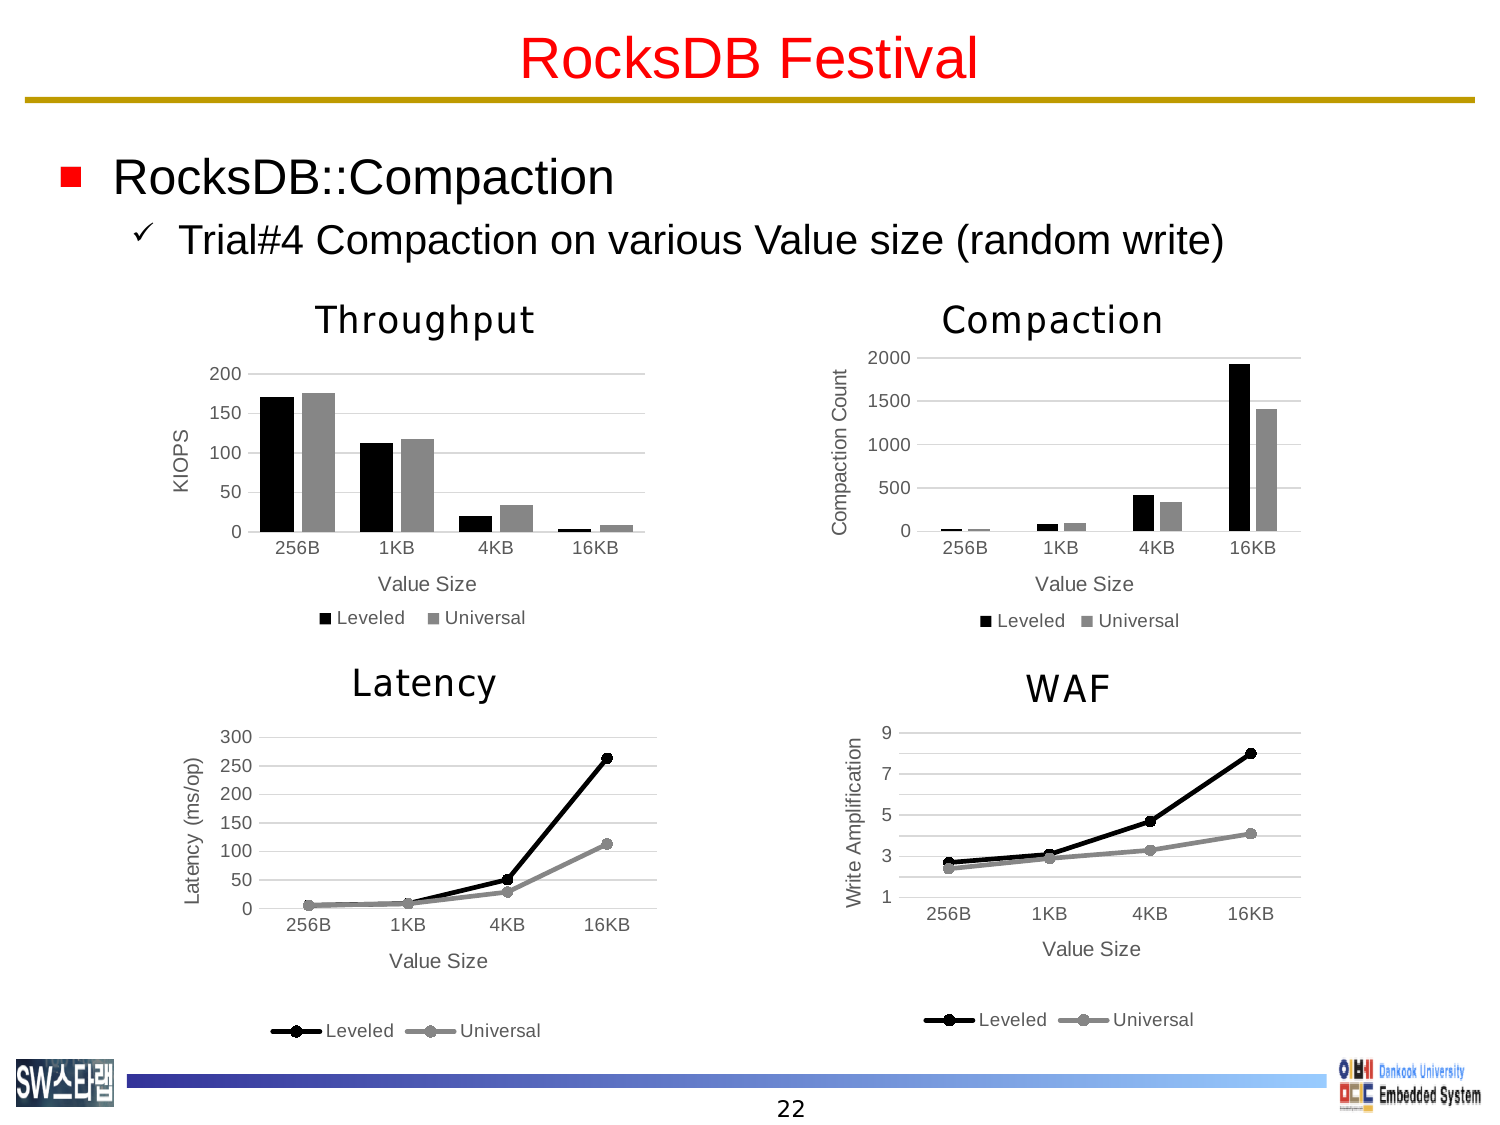

# RocksDB Festival
RocksDB::Compaction
Trial#4 Compaction on various Value size (random write)
Throughput
Compaction

### Chart

| Category |  |  |
|---|---|---|
| 256B | 27.0 | 30.0 |
| 1KB | 89.0 | 100.0 |
| 4KB | 420.0 | 344.0 |
| 16KB | 1926.0 | 1407.0 |

### Chart

| Category |  |  |
|---|---|---|
| 256B | 171.196 | 175.189 |
| 1KB | 112.019 | 117.003 |
| 4KB | 19.596 | 34.274 |
| 16KB | 3.791 | 8.827 |
Latency
WAF

### Chart

| Category |  |  |
|---|---|---|
| 256B | 2.7 | 2.4 |
| 1KB | 3.1 | 2.9 |
| 4KB | 4.7 | 3.3 |
| 16KB | 8.0 | 4.1 |

### Chart

| Category |  |  |
|---|---|---|
| 256B | 5.821 | 5.708 |
| 1KB | 8.927 | 8.547 |
| 4KB | 51.029 | 29.176 |
| 16KB | 263.779 | 113.277 |
22